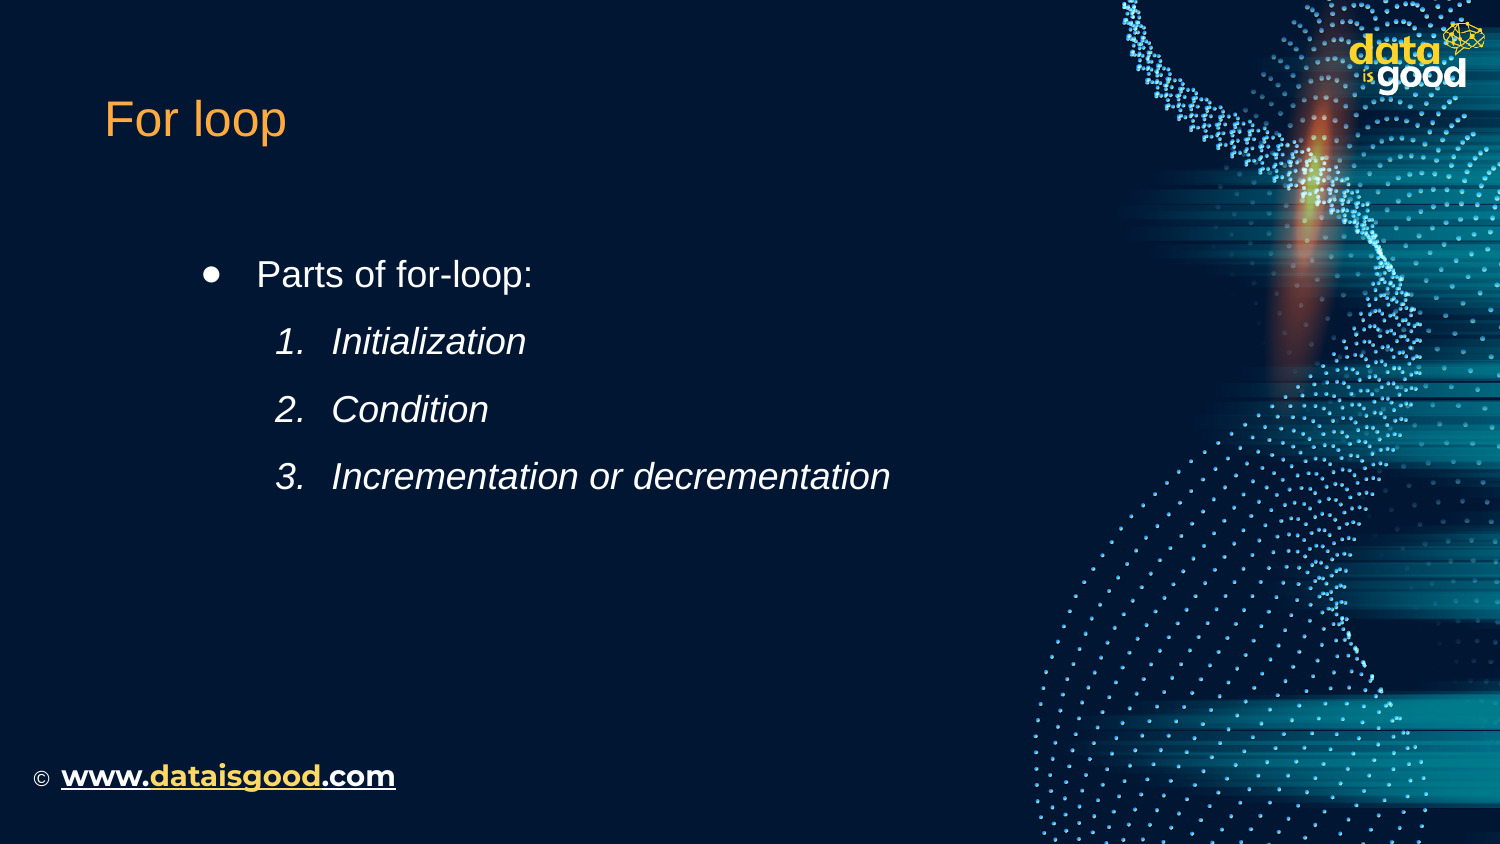

# For loop
Parts of for-loop:
Initialization
Condition
Incrementation or decrementation